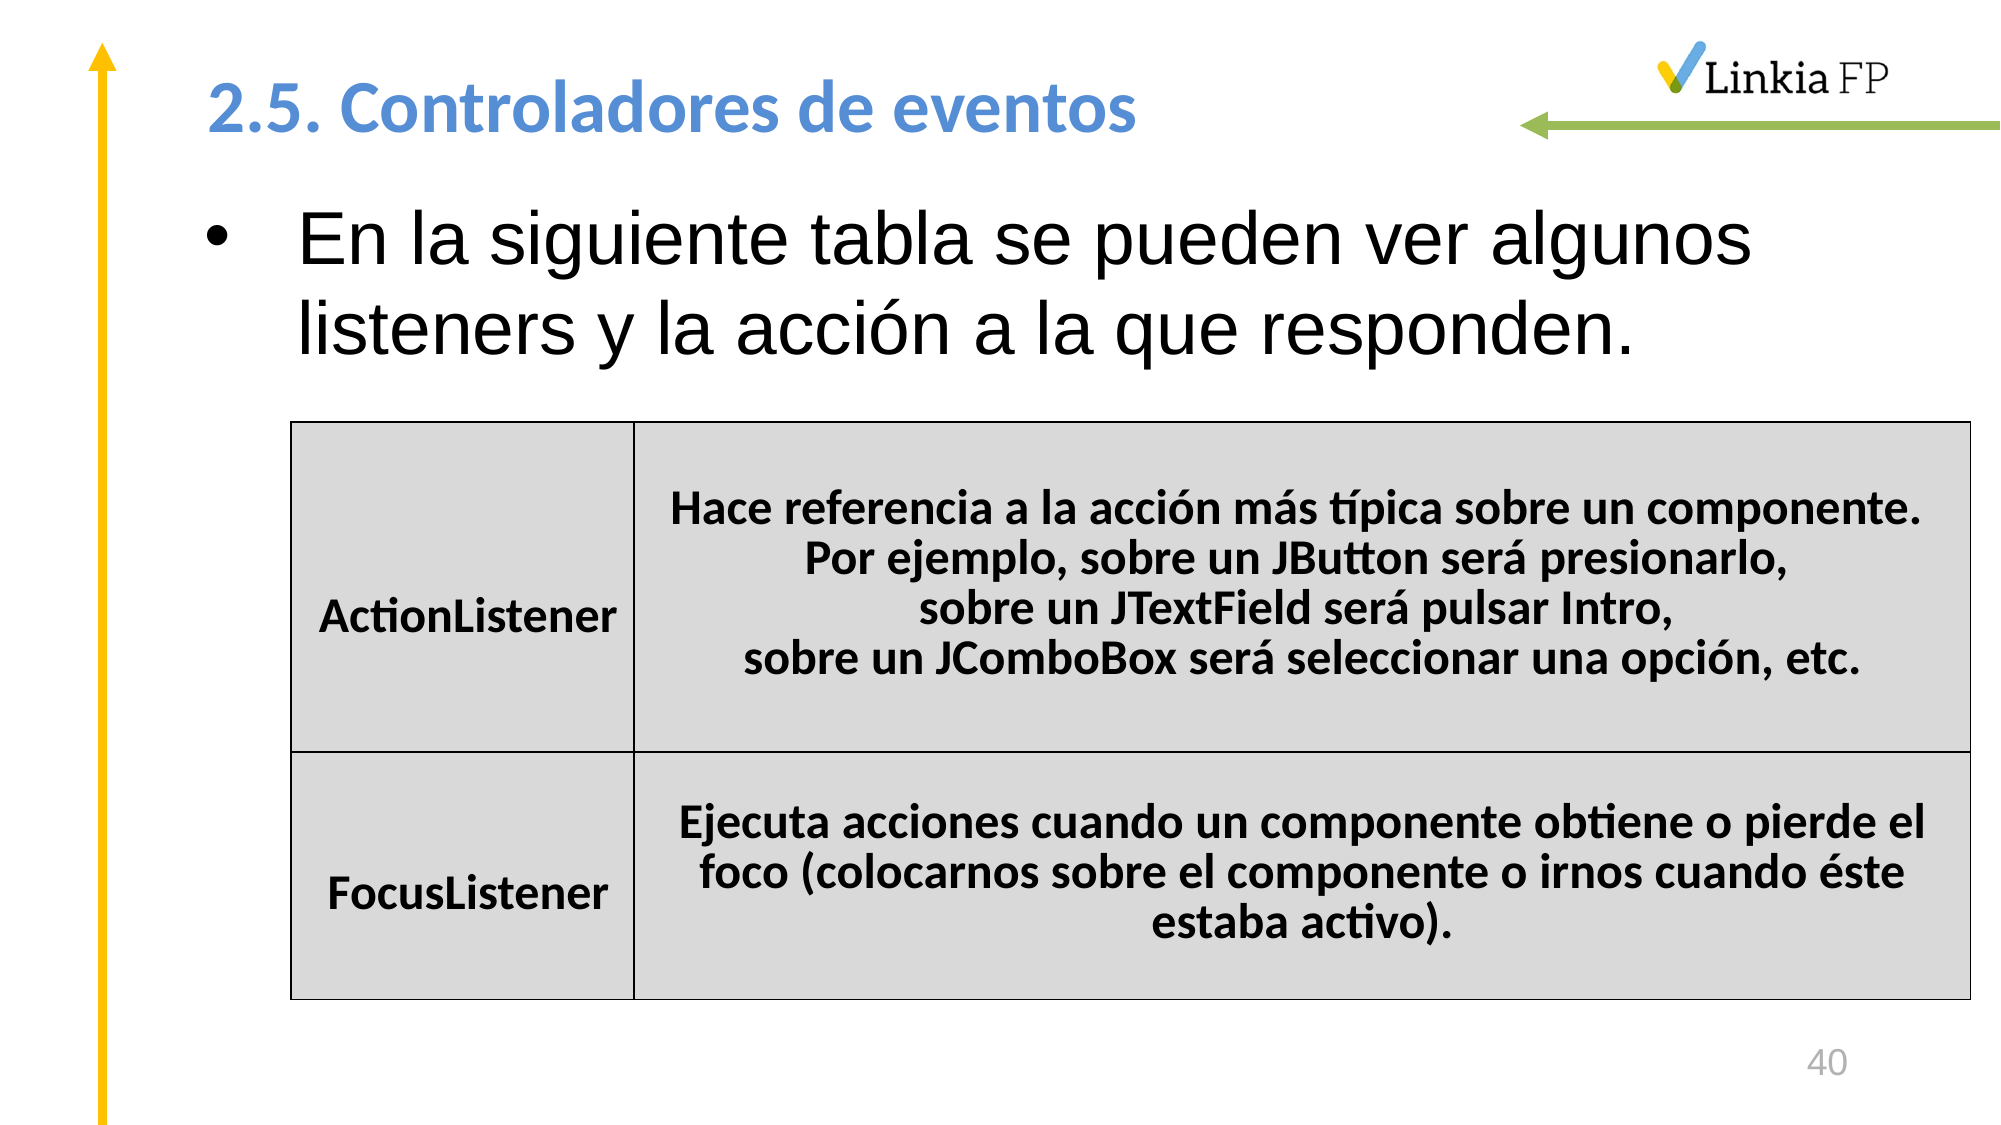

# 2.5. Controladores de eventos
En la siguiente tabla se pueden ver algunos listeners y la acción a la que responden.
| ActionListener | Hace referencia a la acción más típica sobre un componente. Por ejemplo, sobre un JButton será presionarlo, sobre un JTextField será pulsar Intro, sobre un JComboBox será seleccionar una opción, etc. |
| --- | --- |
| FocusListener | Ejecuta acciones cuando un componente obtiene o pierde el foco (colocarnos sobre el componente o irnos cuando éste estaba activo). |
40